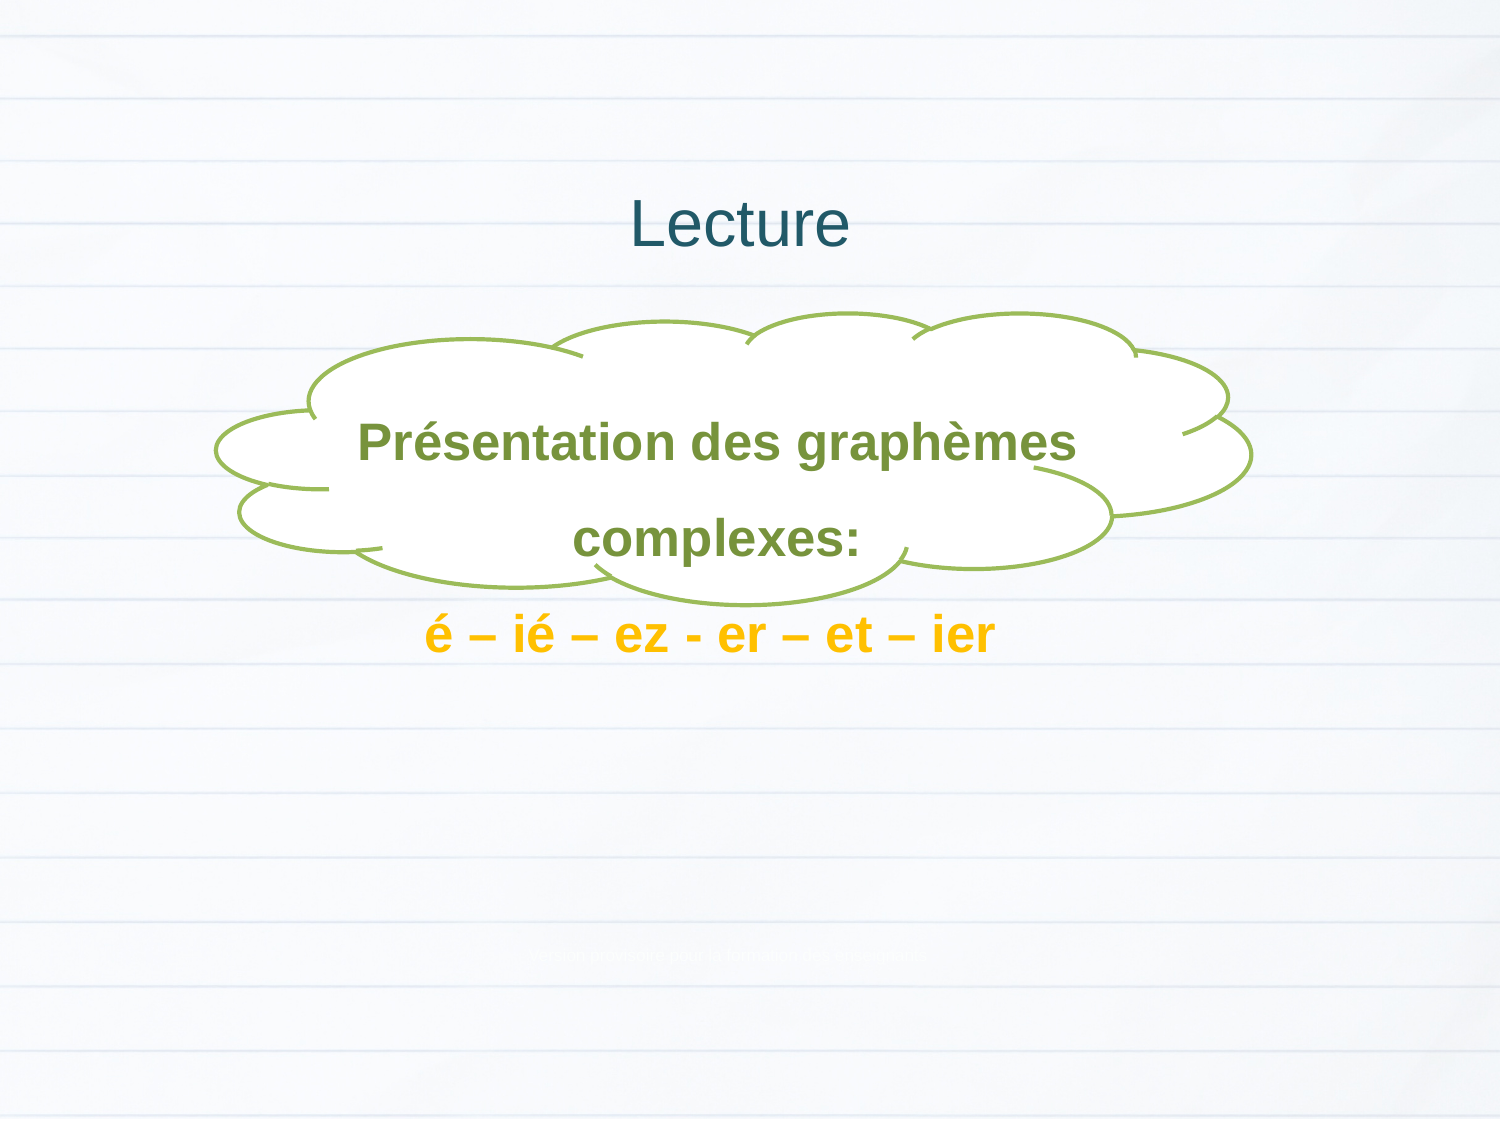

Lecture

Présentation des graphèmes complexes:
é – ié – ez - er – et – ier
Version provisoire pour la formation des enseignants